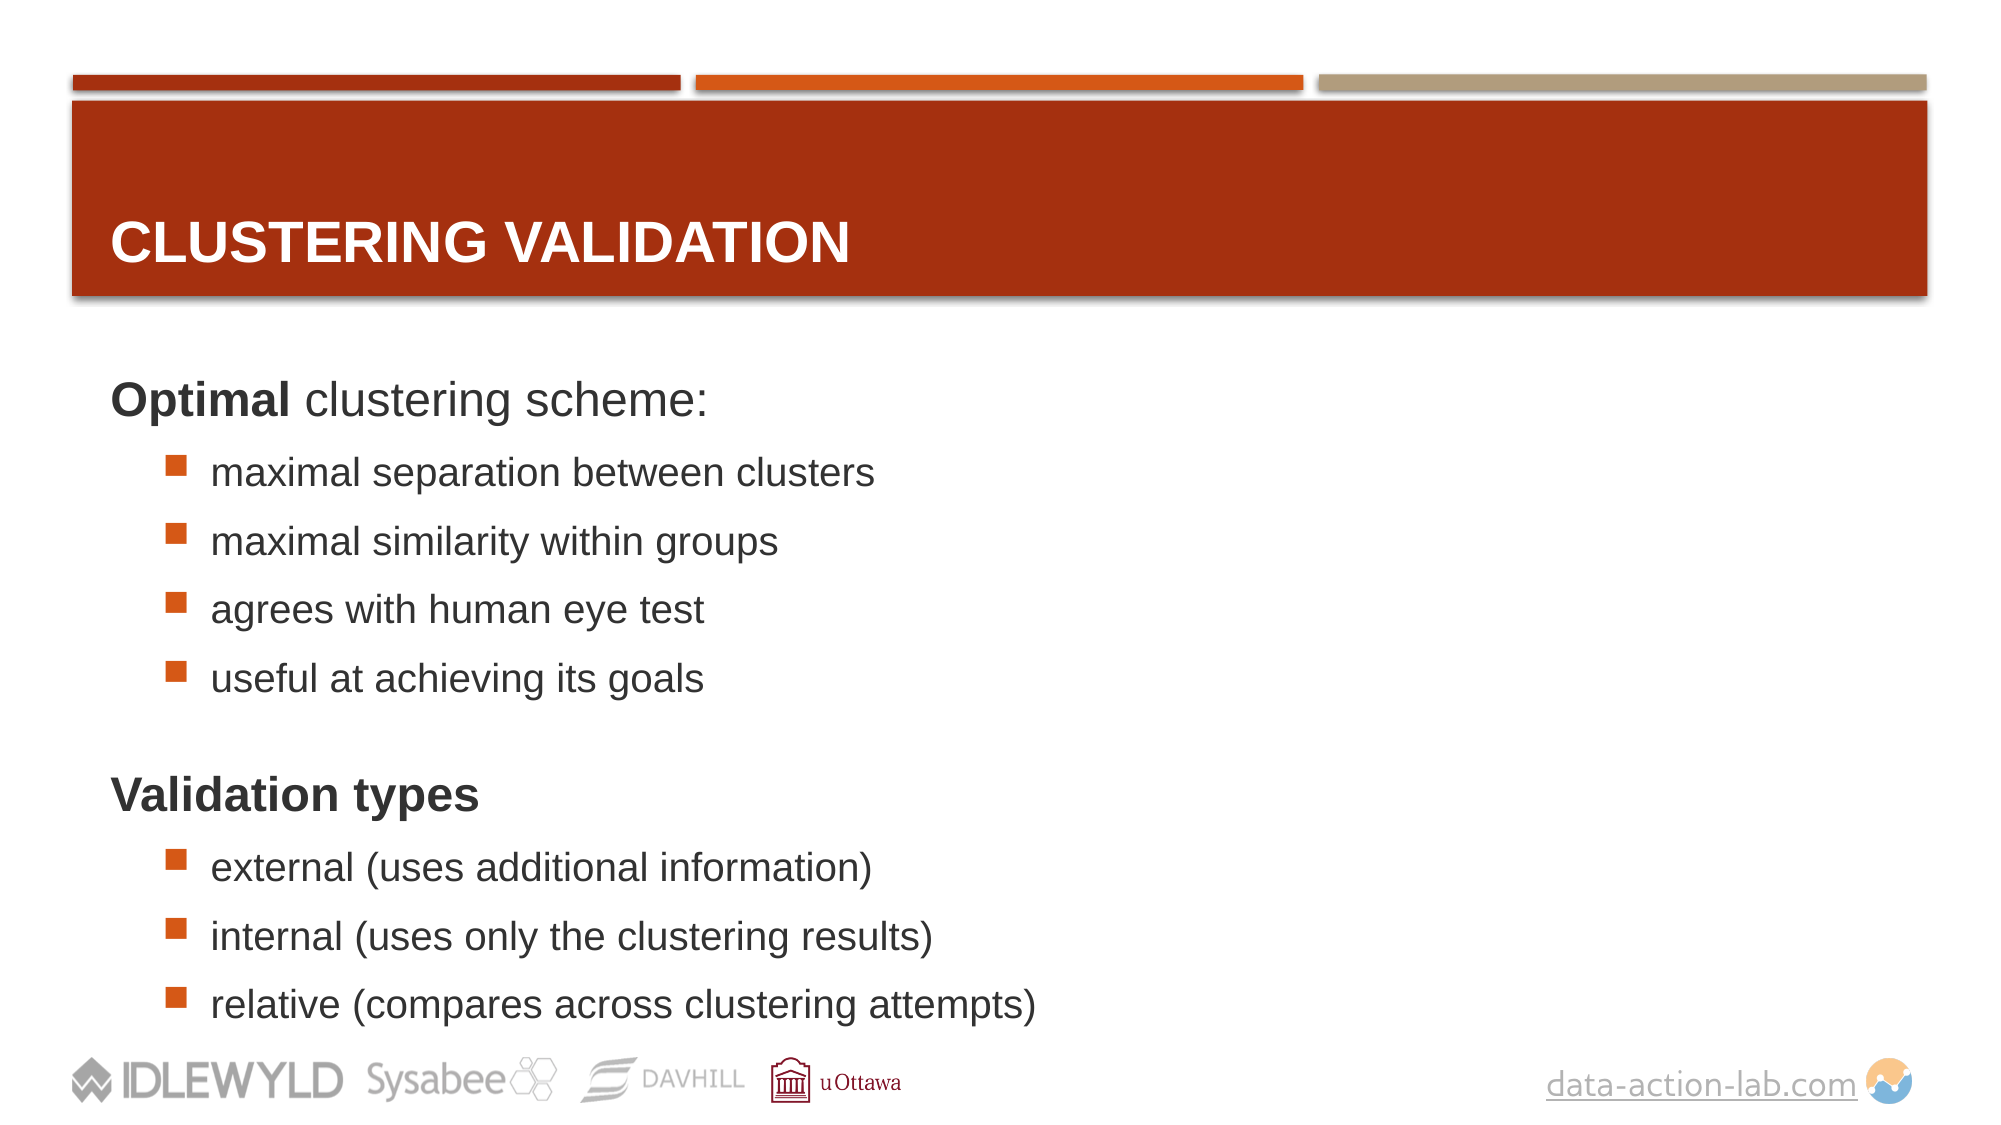

# Clustering Validation
Optimal clustering scheme:
maximal separation between clusters
maximal similarity within groups
agrees with human eye test
useful at achieving its goals

Validation types
external (uses additional information)
internal (uses only the clustering results)
relative (compares across clustering attempts)